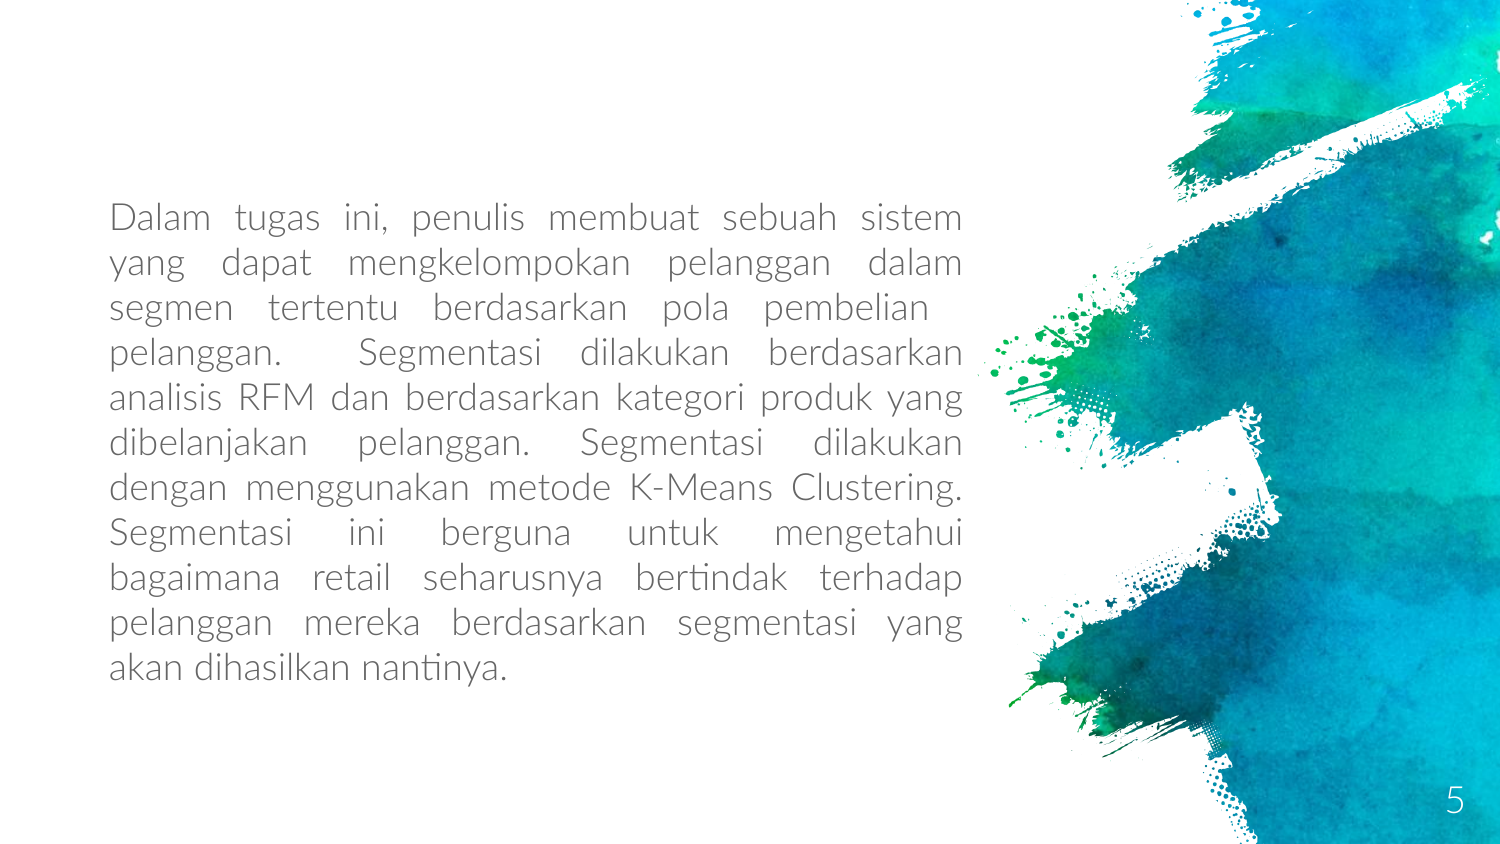

#
Dalam tugas ini, penulis membuat sebuah sistem yang dapat mengkelompokan pelanggan dalam segmen tertentu berdasarkan pola pembelian  pelanggan.  Segmentasi dilakukan berdasarkan analisis RFM dan berdasarkan kategori produk yang dibelanjakan pelanggan. Segmentasi dilakukan dengan menggunakan metode K-Means Clustering. Segmentasi ini berguna untuk mengetahui bagaimana retail seharusnya bertindak terhadap pelanggan mereka berdasarkan segmentasi yang akan dihasilkan nantinya.
5